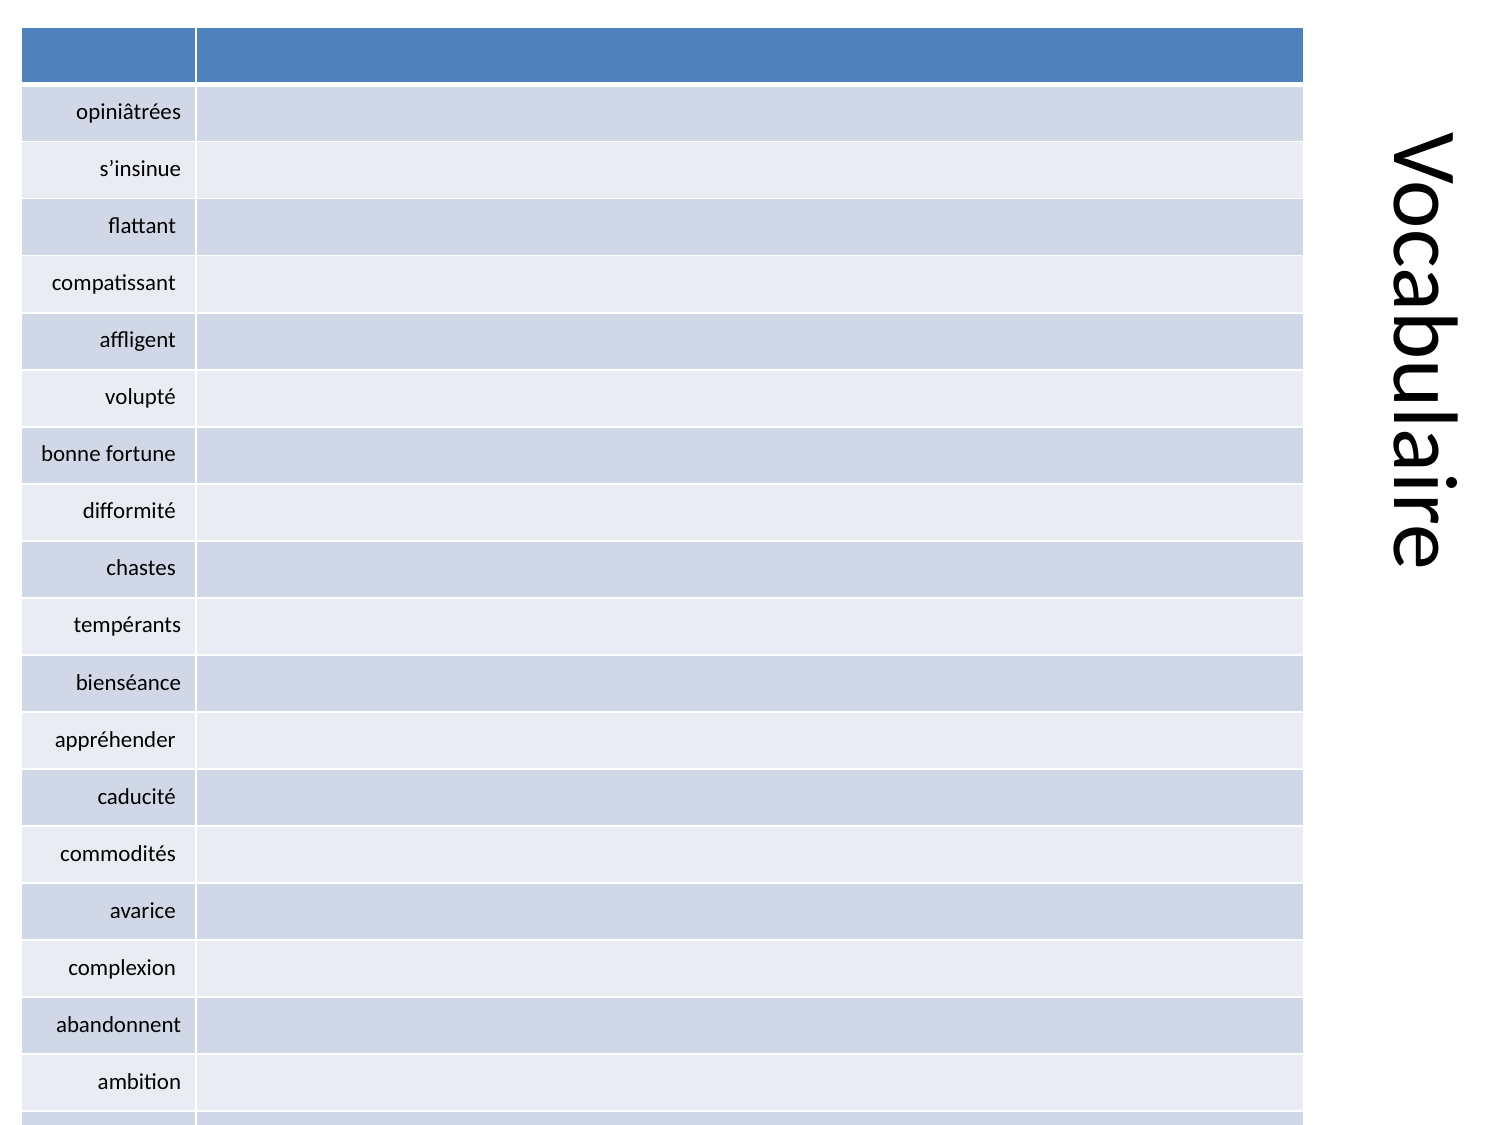

|  |  |
| --- | --- |
| opiniâtrées |  |
| s’insinue |  |
| flattant |  |
| compatissant |  |
| affligent |  |
| volupté |  |
| bonne fortune |  |
| difformité |  |
| chastes |  |
| tempérants |  |
| bienséance |  |
| appréhender |  |
| caducité |  |
| commodités |  |
| avarice |  |
| complexion |  |
| abandonnent |  |
| ambition |  |
| viril |  |
| épargner |  |
| bien |  |
# Vocabulaire